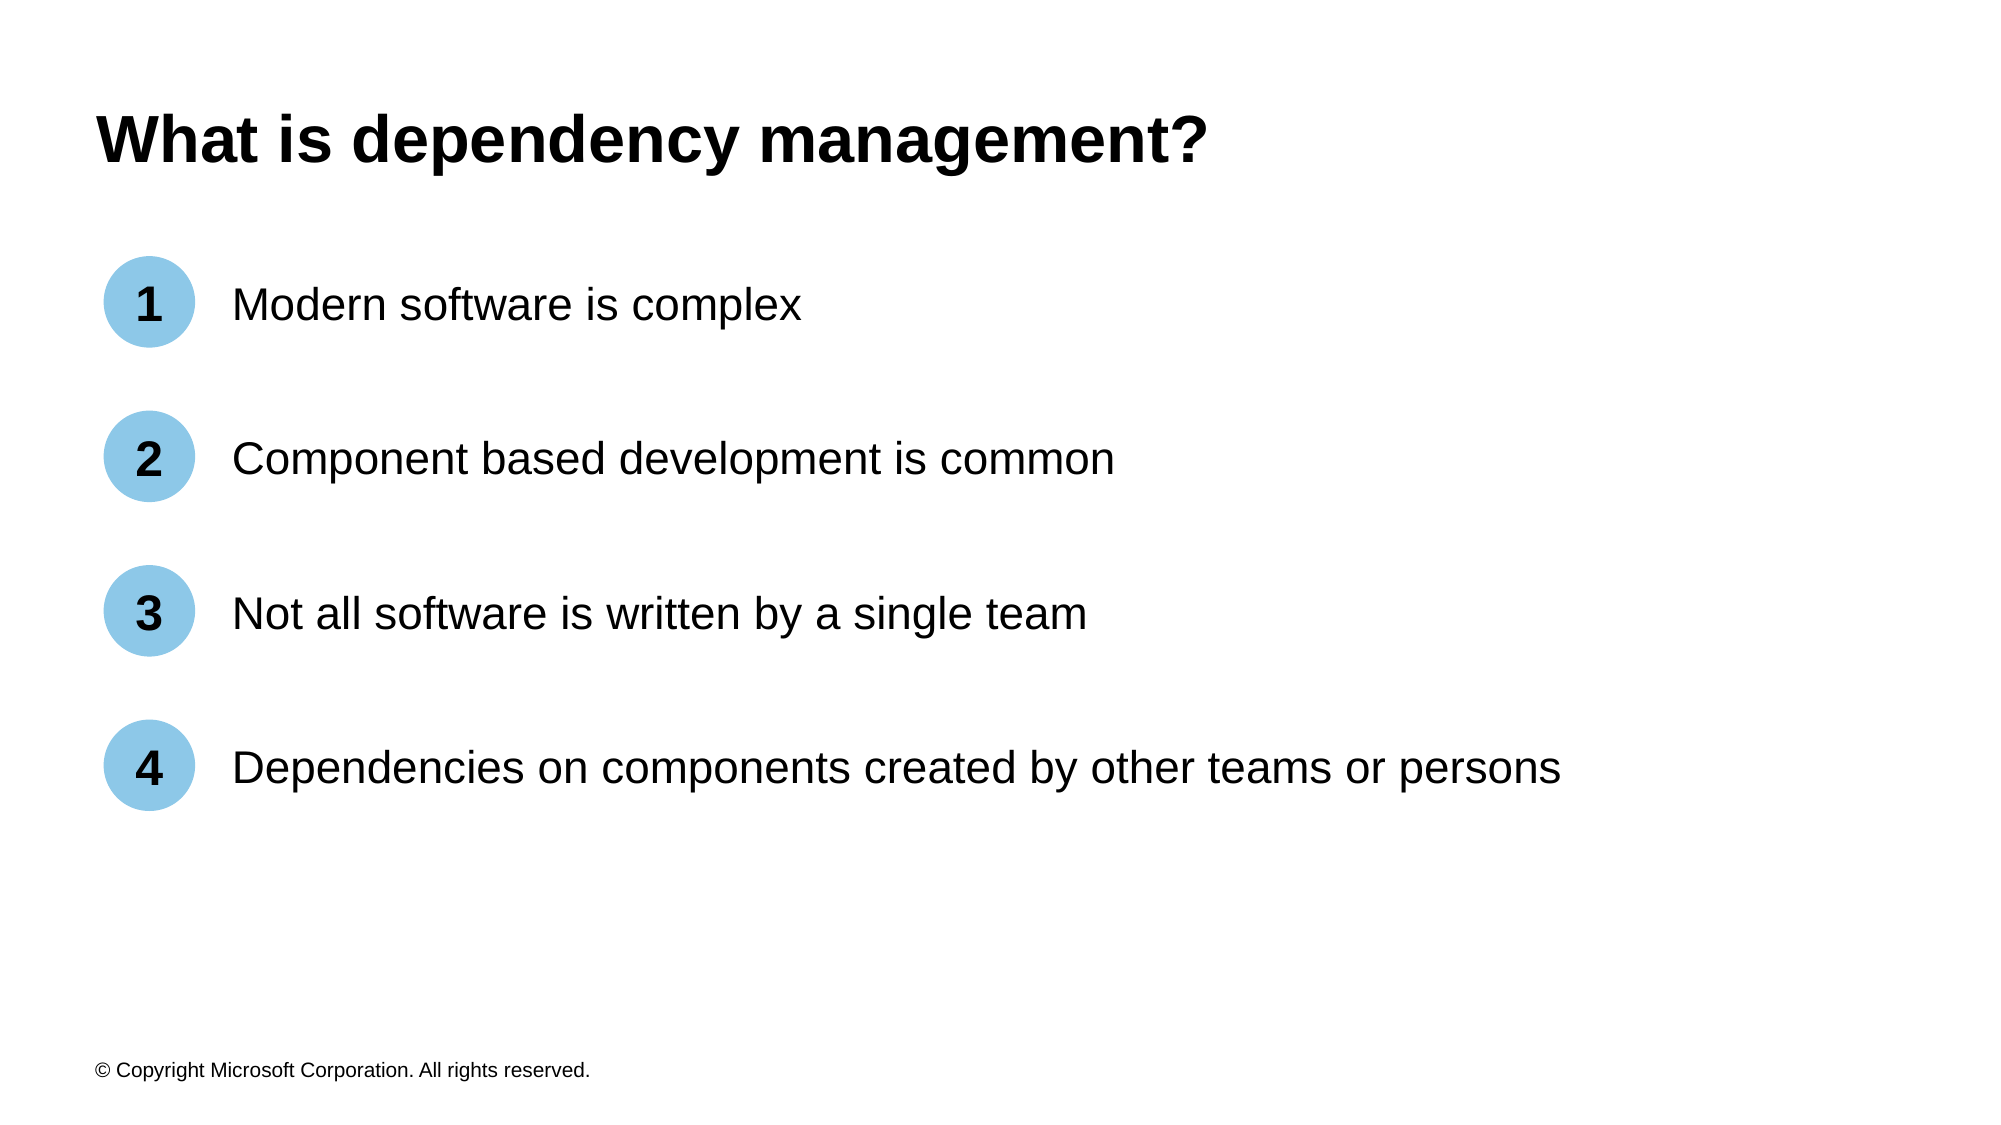

# What is dependency management?
1
Modern software is complex
2
Component based development is common
3
Not all software is written by a single team
4
Dependencies on components created by other teams or persons